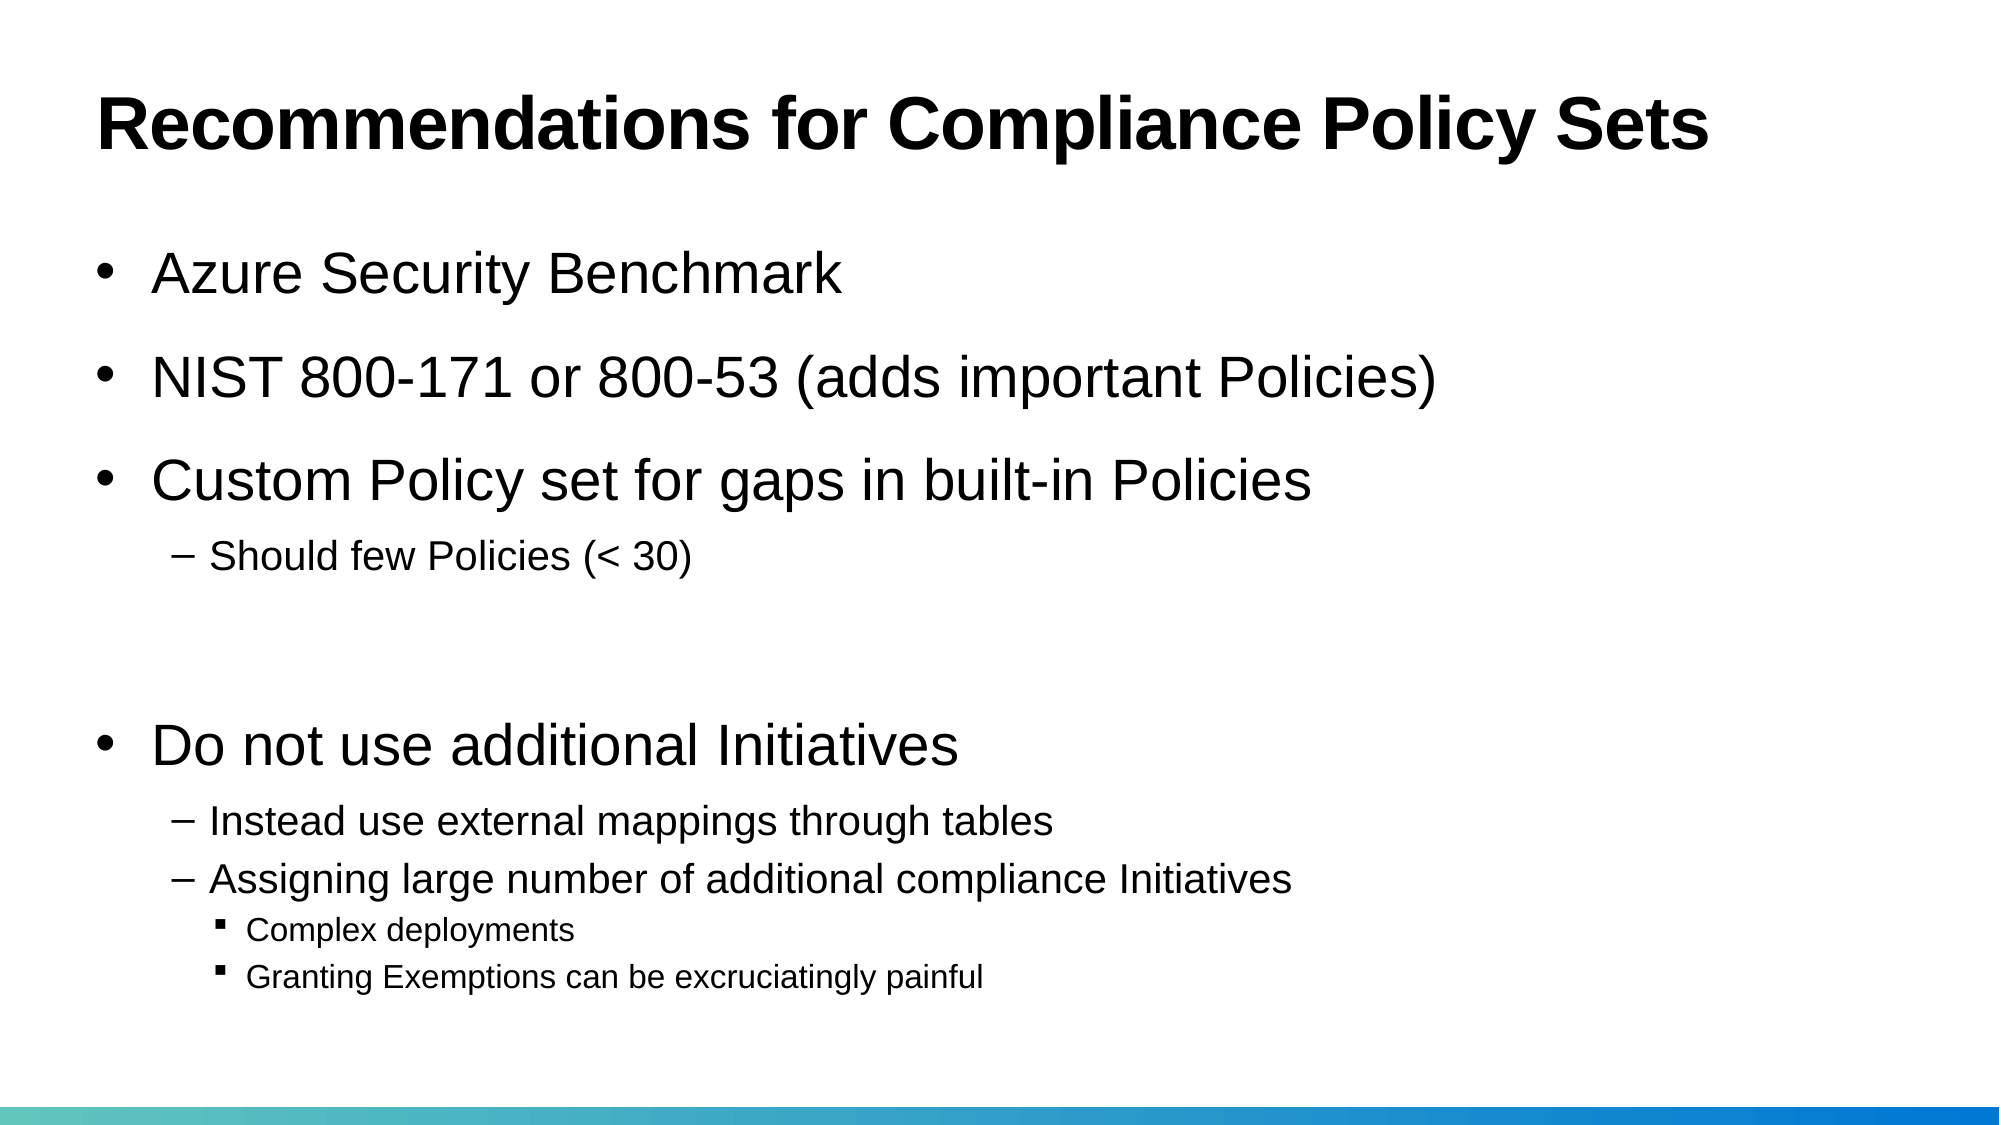

# Recommendations for Compliance Policy Sets
Azure Security Benchmark
NIST 800-171 or 800-53 (adds important Policies)
Custom Policy set for gaps in built-in Policies
Should few Policies (< 30)

Do not use additional Initiatives
Instead use external mappings through tables
Assigning large number of additional compliance Initiatives
Complex deployments
Granting Exemptions can be excruciatingly painful